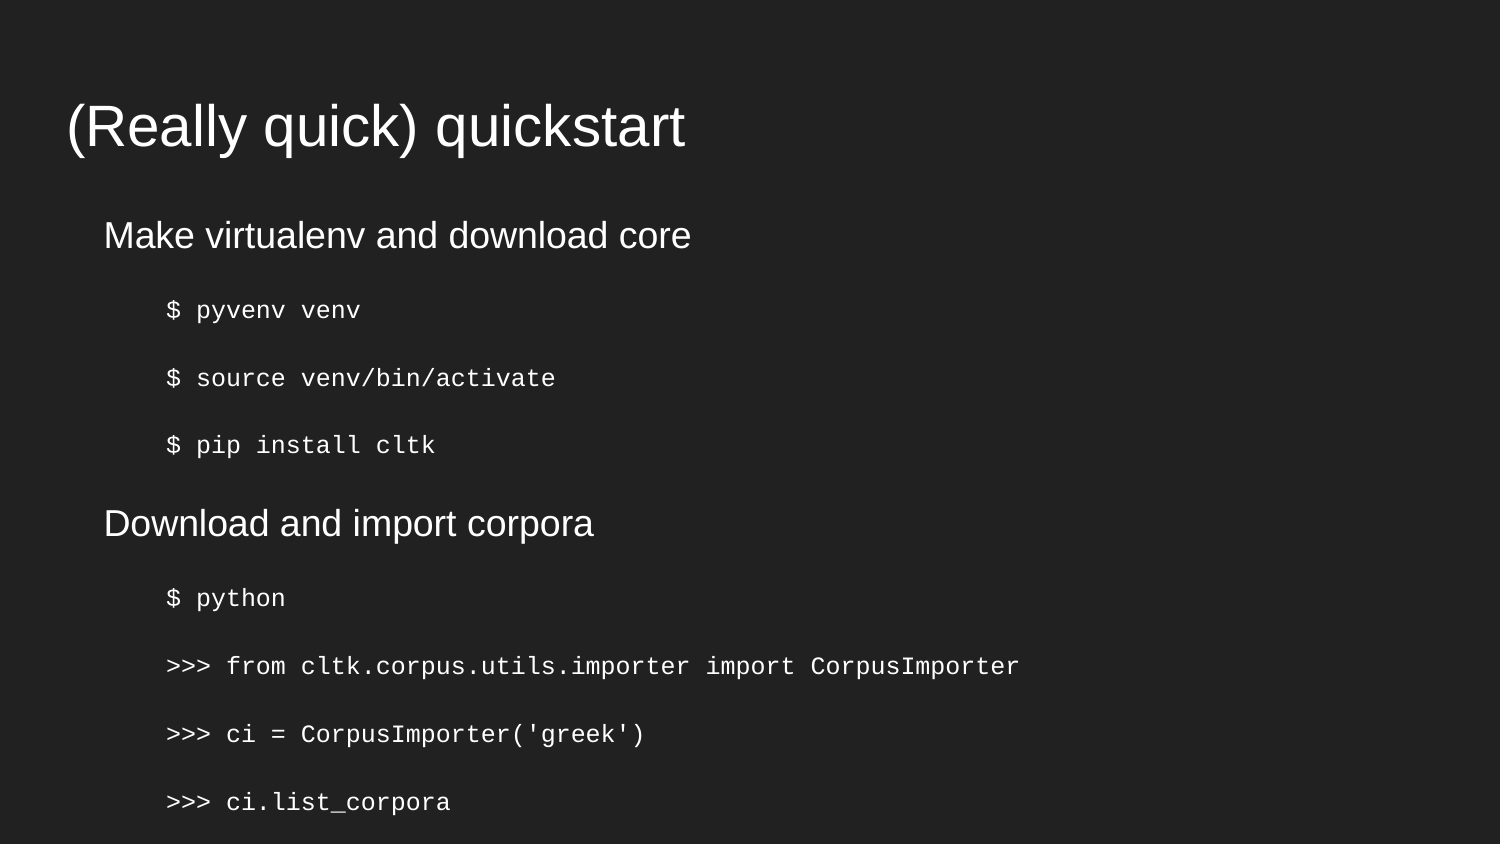

# (Really quick) quickstart
Make virtualenv and download core
$ pyvenv venv
$ source venv/bin/activate
$ pip install cltk
Download and import corpora
$ python
>>> from cltk.corpus.utils.importer import CorpusImporter
>>> ci = CorpusImporter('greek')
>>> ci.list_corpora
['greek_software_tlgu', 'greek_text_perseus', 'phi7', 'tlg', 'greek_proper_names_cltk', 'greek_models_cltk', 'greek_treebank_perseus', 'greek_lexica_perseus', 'greek_training_set_sentence_cltk', 'greek_word2vec_cltk']
>>> ci.import_corpus('greek_text_perseus')